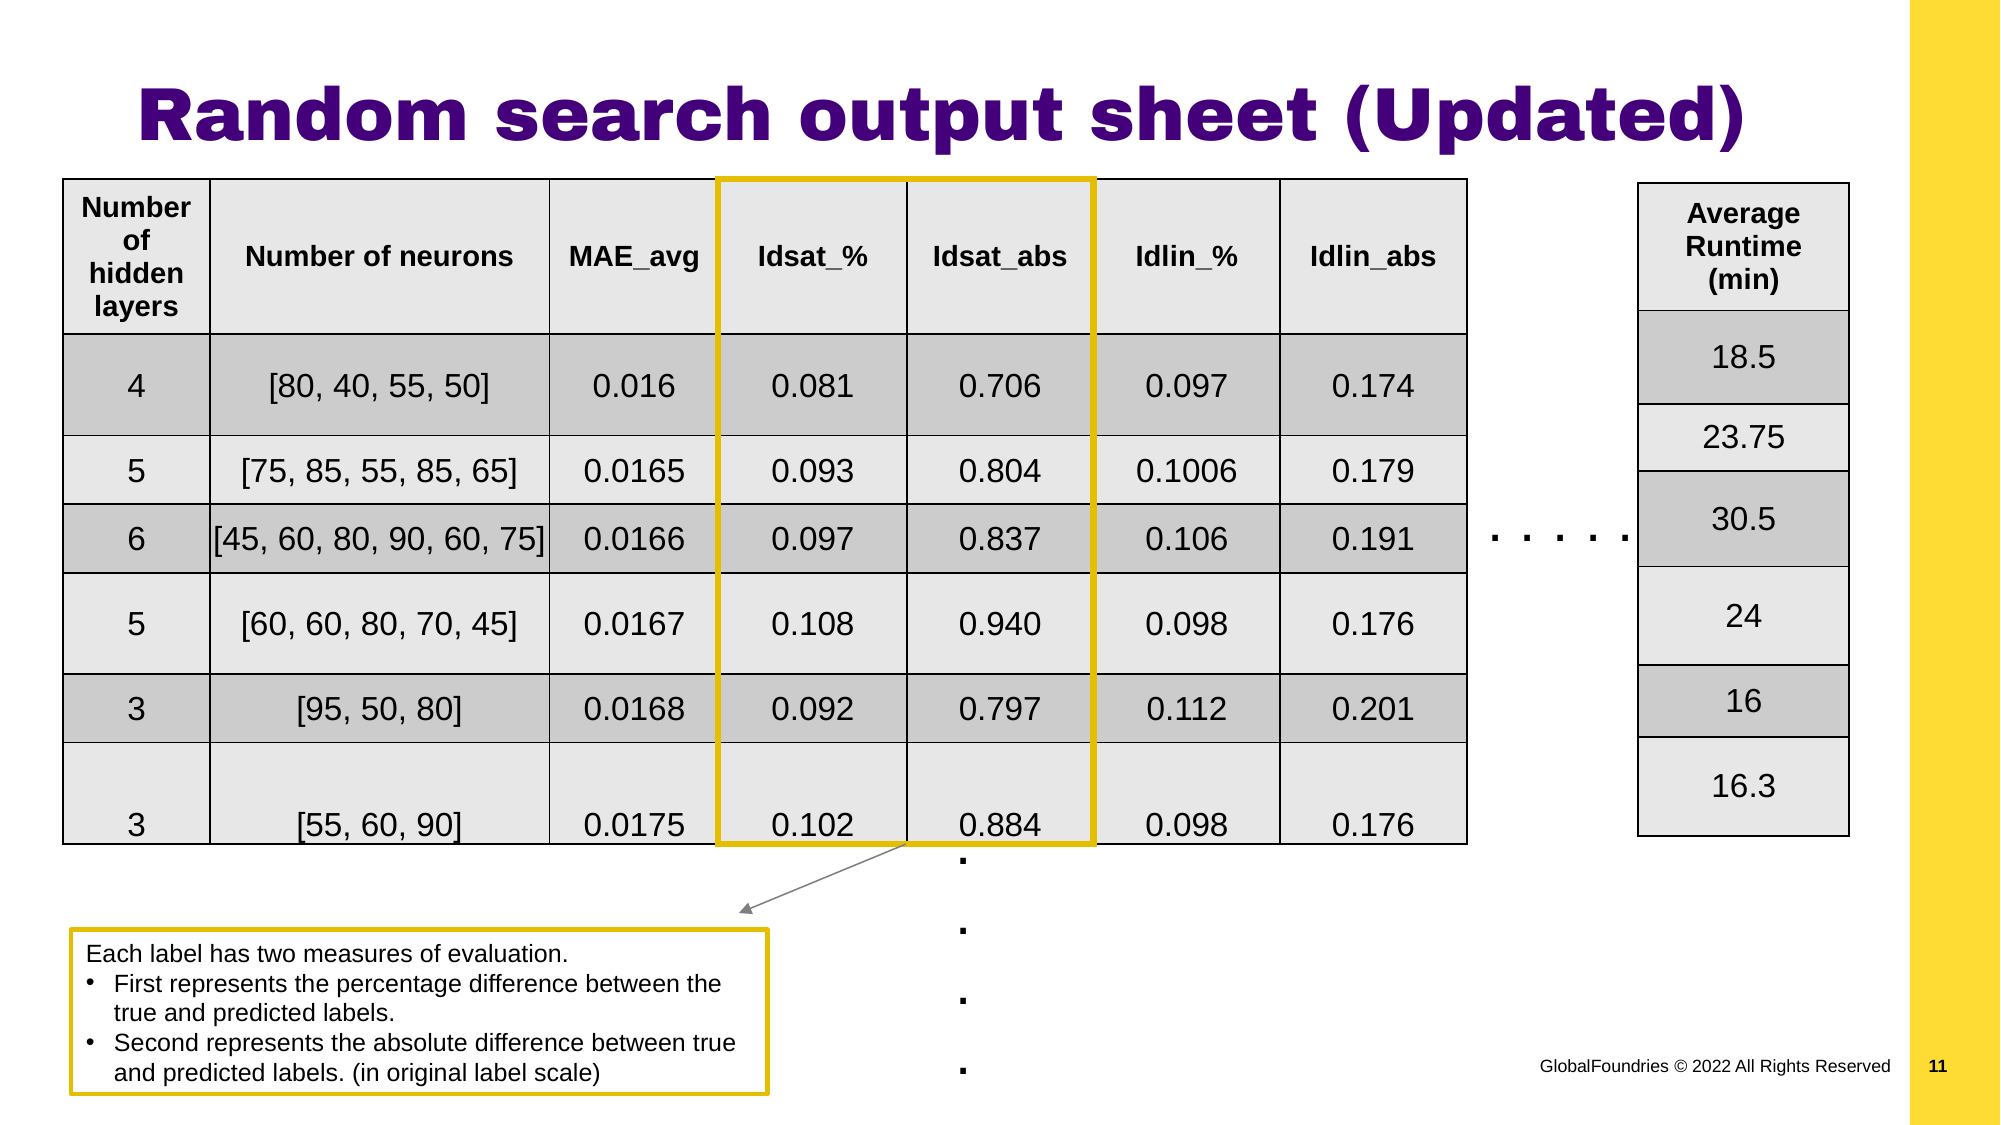

# Random search output sheet (Updated)
| Number of hidden layers | Number of neurons | MAE\_avg | Idsat\_% | Idsat\_abs | Idlin\_% | Idlin\_abs |
| --- | --- | --- | --- | --- | --- | --- |
| 4 | [80, 40, 55, 50] | 0.016 | 0.081 | 0.706 | 0.097 | 0.174 |
| 5 | [75, 85, 55, 85, 65] | 0.0165 | 0.093 | 0.804 | 0.1006 | 0.179 |
| 6 | [45, 60, 80, 90, 60, 75] | 0.0166 | 0.097 | 0.837 | 0.106 | 0.191 |
| 5 | [60, 60, 80, 70, 45] | 0.0167 | 0.108 | 0.940 | 0.098 | 0.176 |
| 3 | [95, 50, 80] | 0.0168 | 0.092 | 0.797 | 0.112 | 0.201 |
| 3 | [55, 60, 90] | 0.0175 | 0.102 | 0.884 | 0.098 | 0.176 |

| Average Runtime (min) |
| --- |
| 18.5 |
| 23.75 |
| 30.5 |
| 24 |
| 16 |
| 16.3 |

 . . . . .
.
.
.
.
Each label has two measures of evaluation.
First represents the percentage difference between the true and predicted labels.
Second represents the absolute difference between true and predicted labels. (in original label scale)
GlobalFoundries © 2022 All Rights Reserved
11